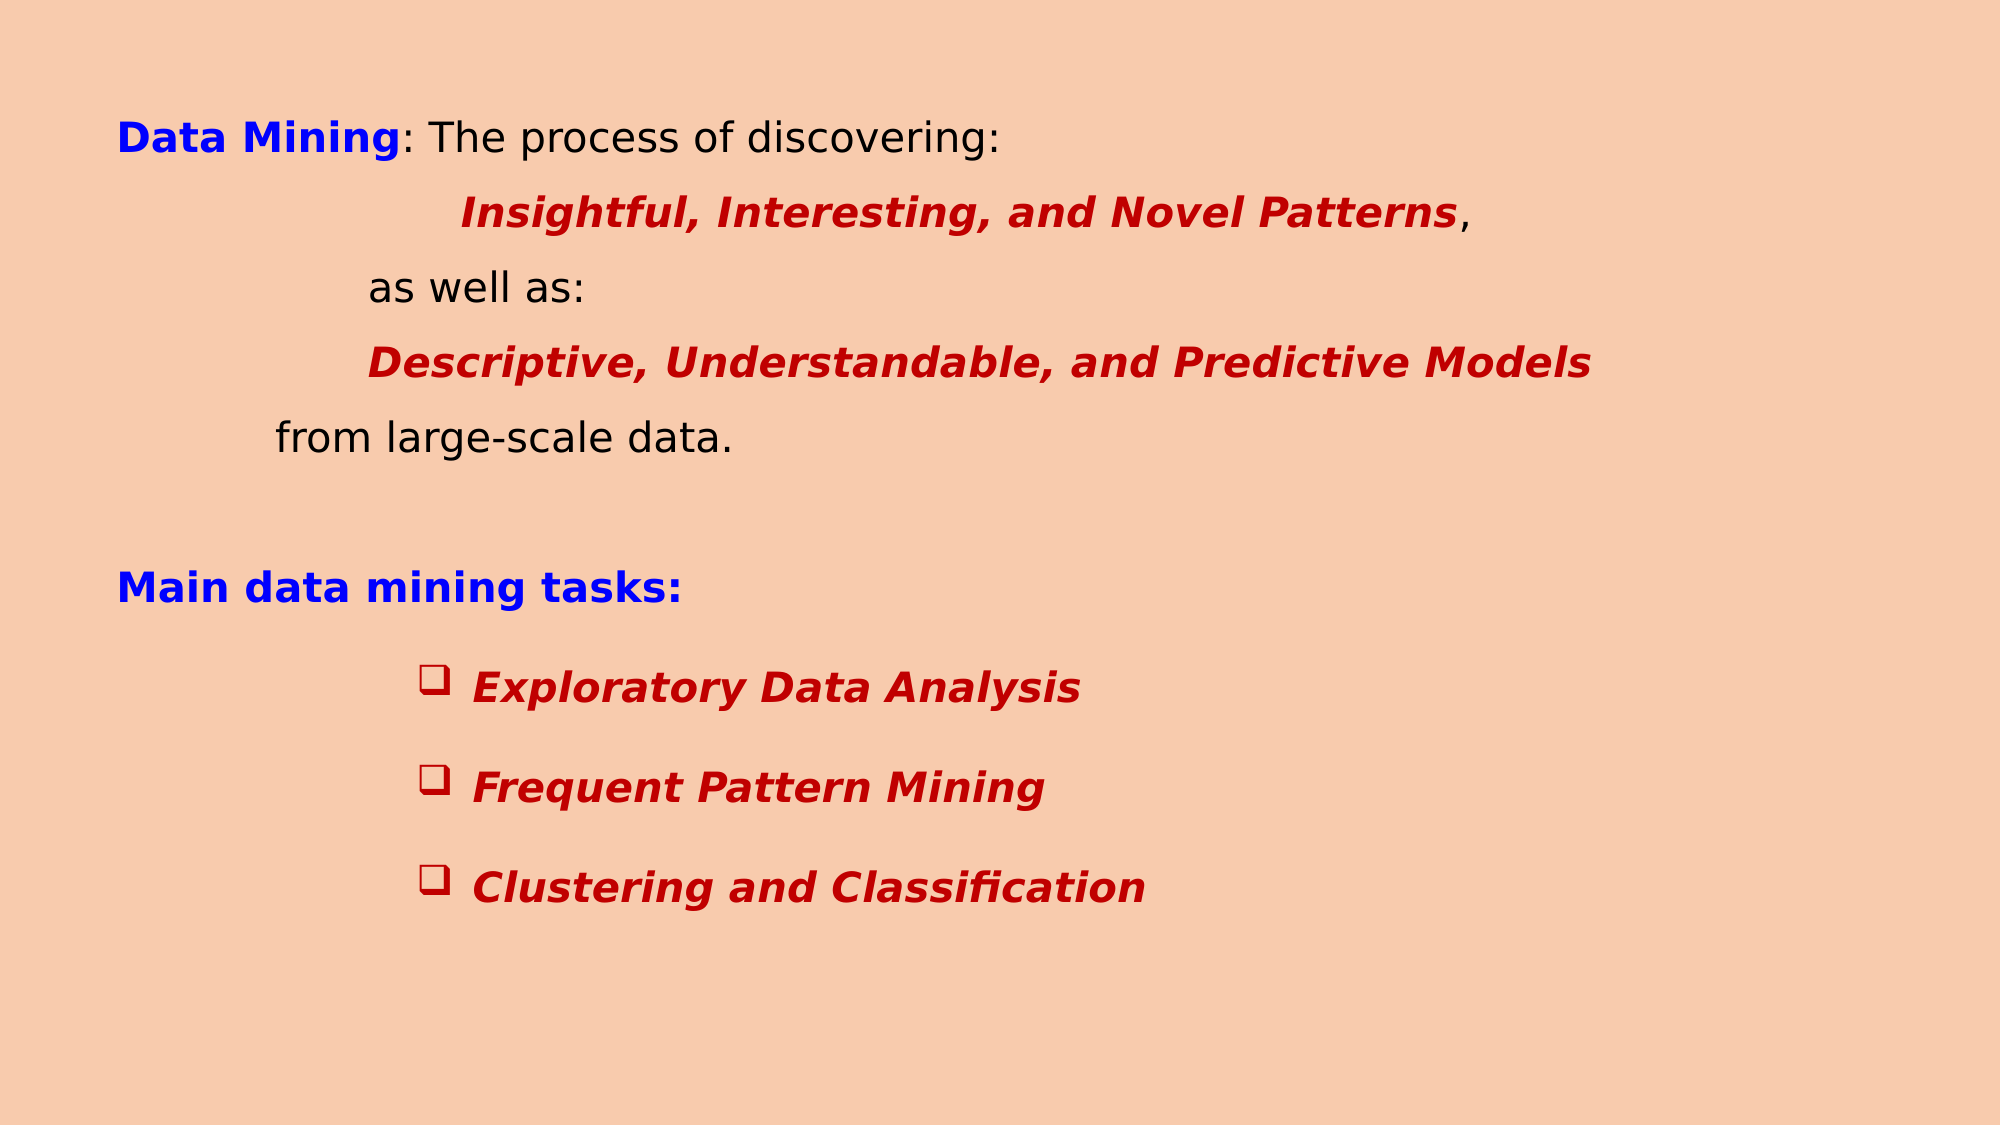

Data Mining: The process of discovering:
                          Insightful, Interesting, and Novel Patterns,
                   as well as:
                   Descriptive, Understandable, and Predictive Models
            from large-scale data.

Main data mining tasks:
Exploratory Data Analysis
Frequent Pattern Mining
Clustering and Classification